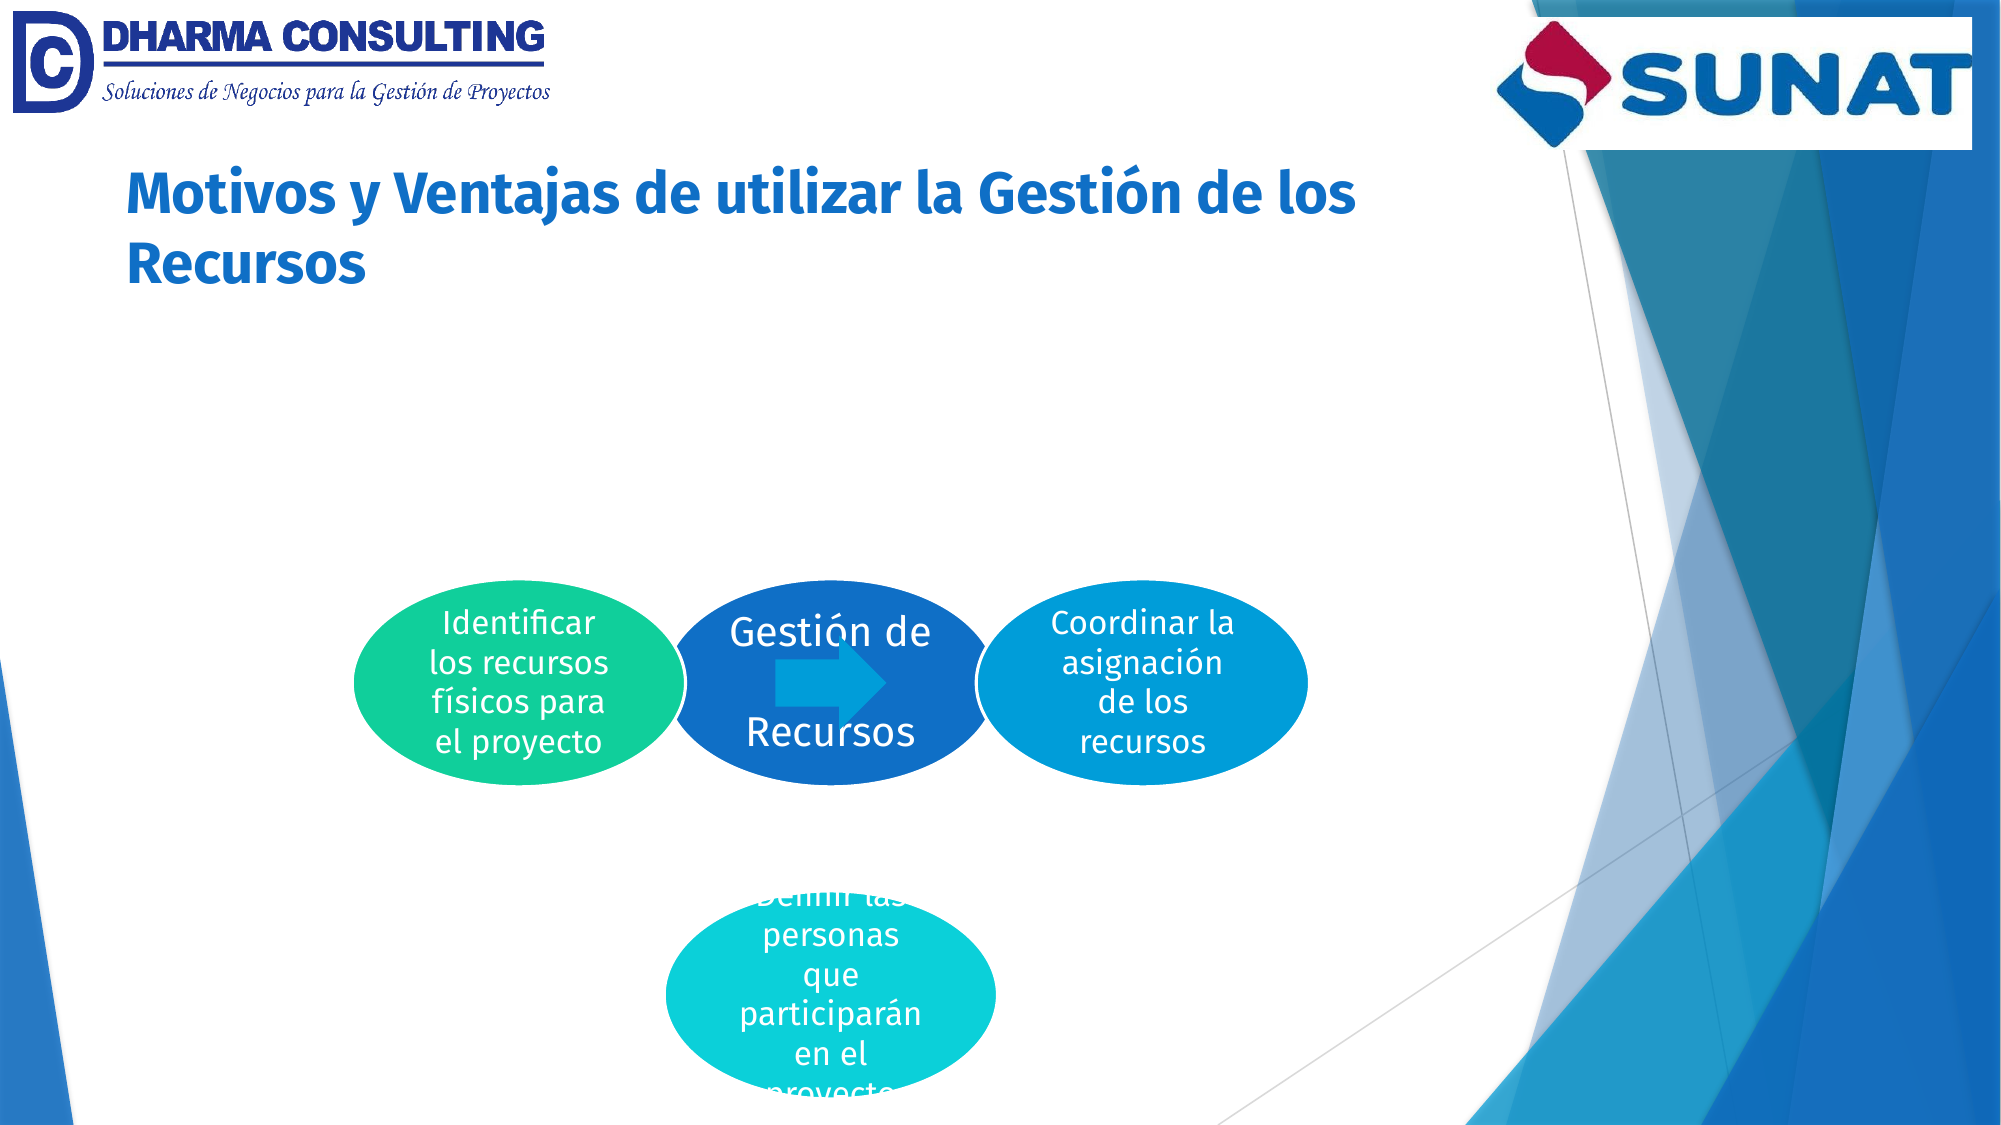

Motivos y Ventajas de utilizar la Gestión de los Recursos
Gestión de los Recursos
Coordinar la asignación de los recursos
Definir las personas que participarán en el proyecto
Identificar los recursos físicos para el proyecto